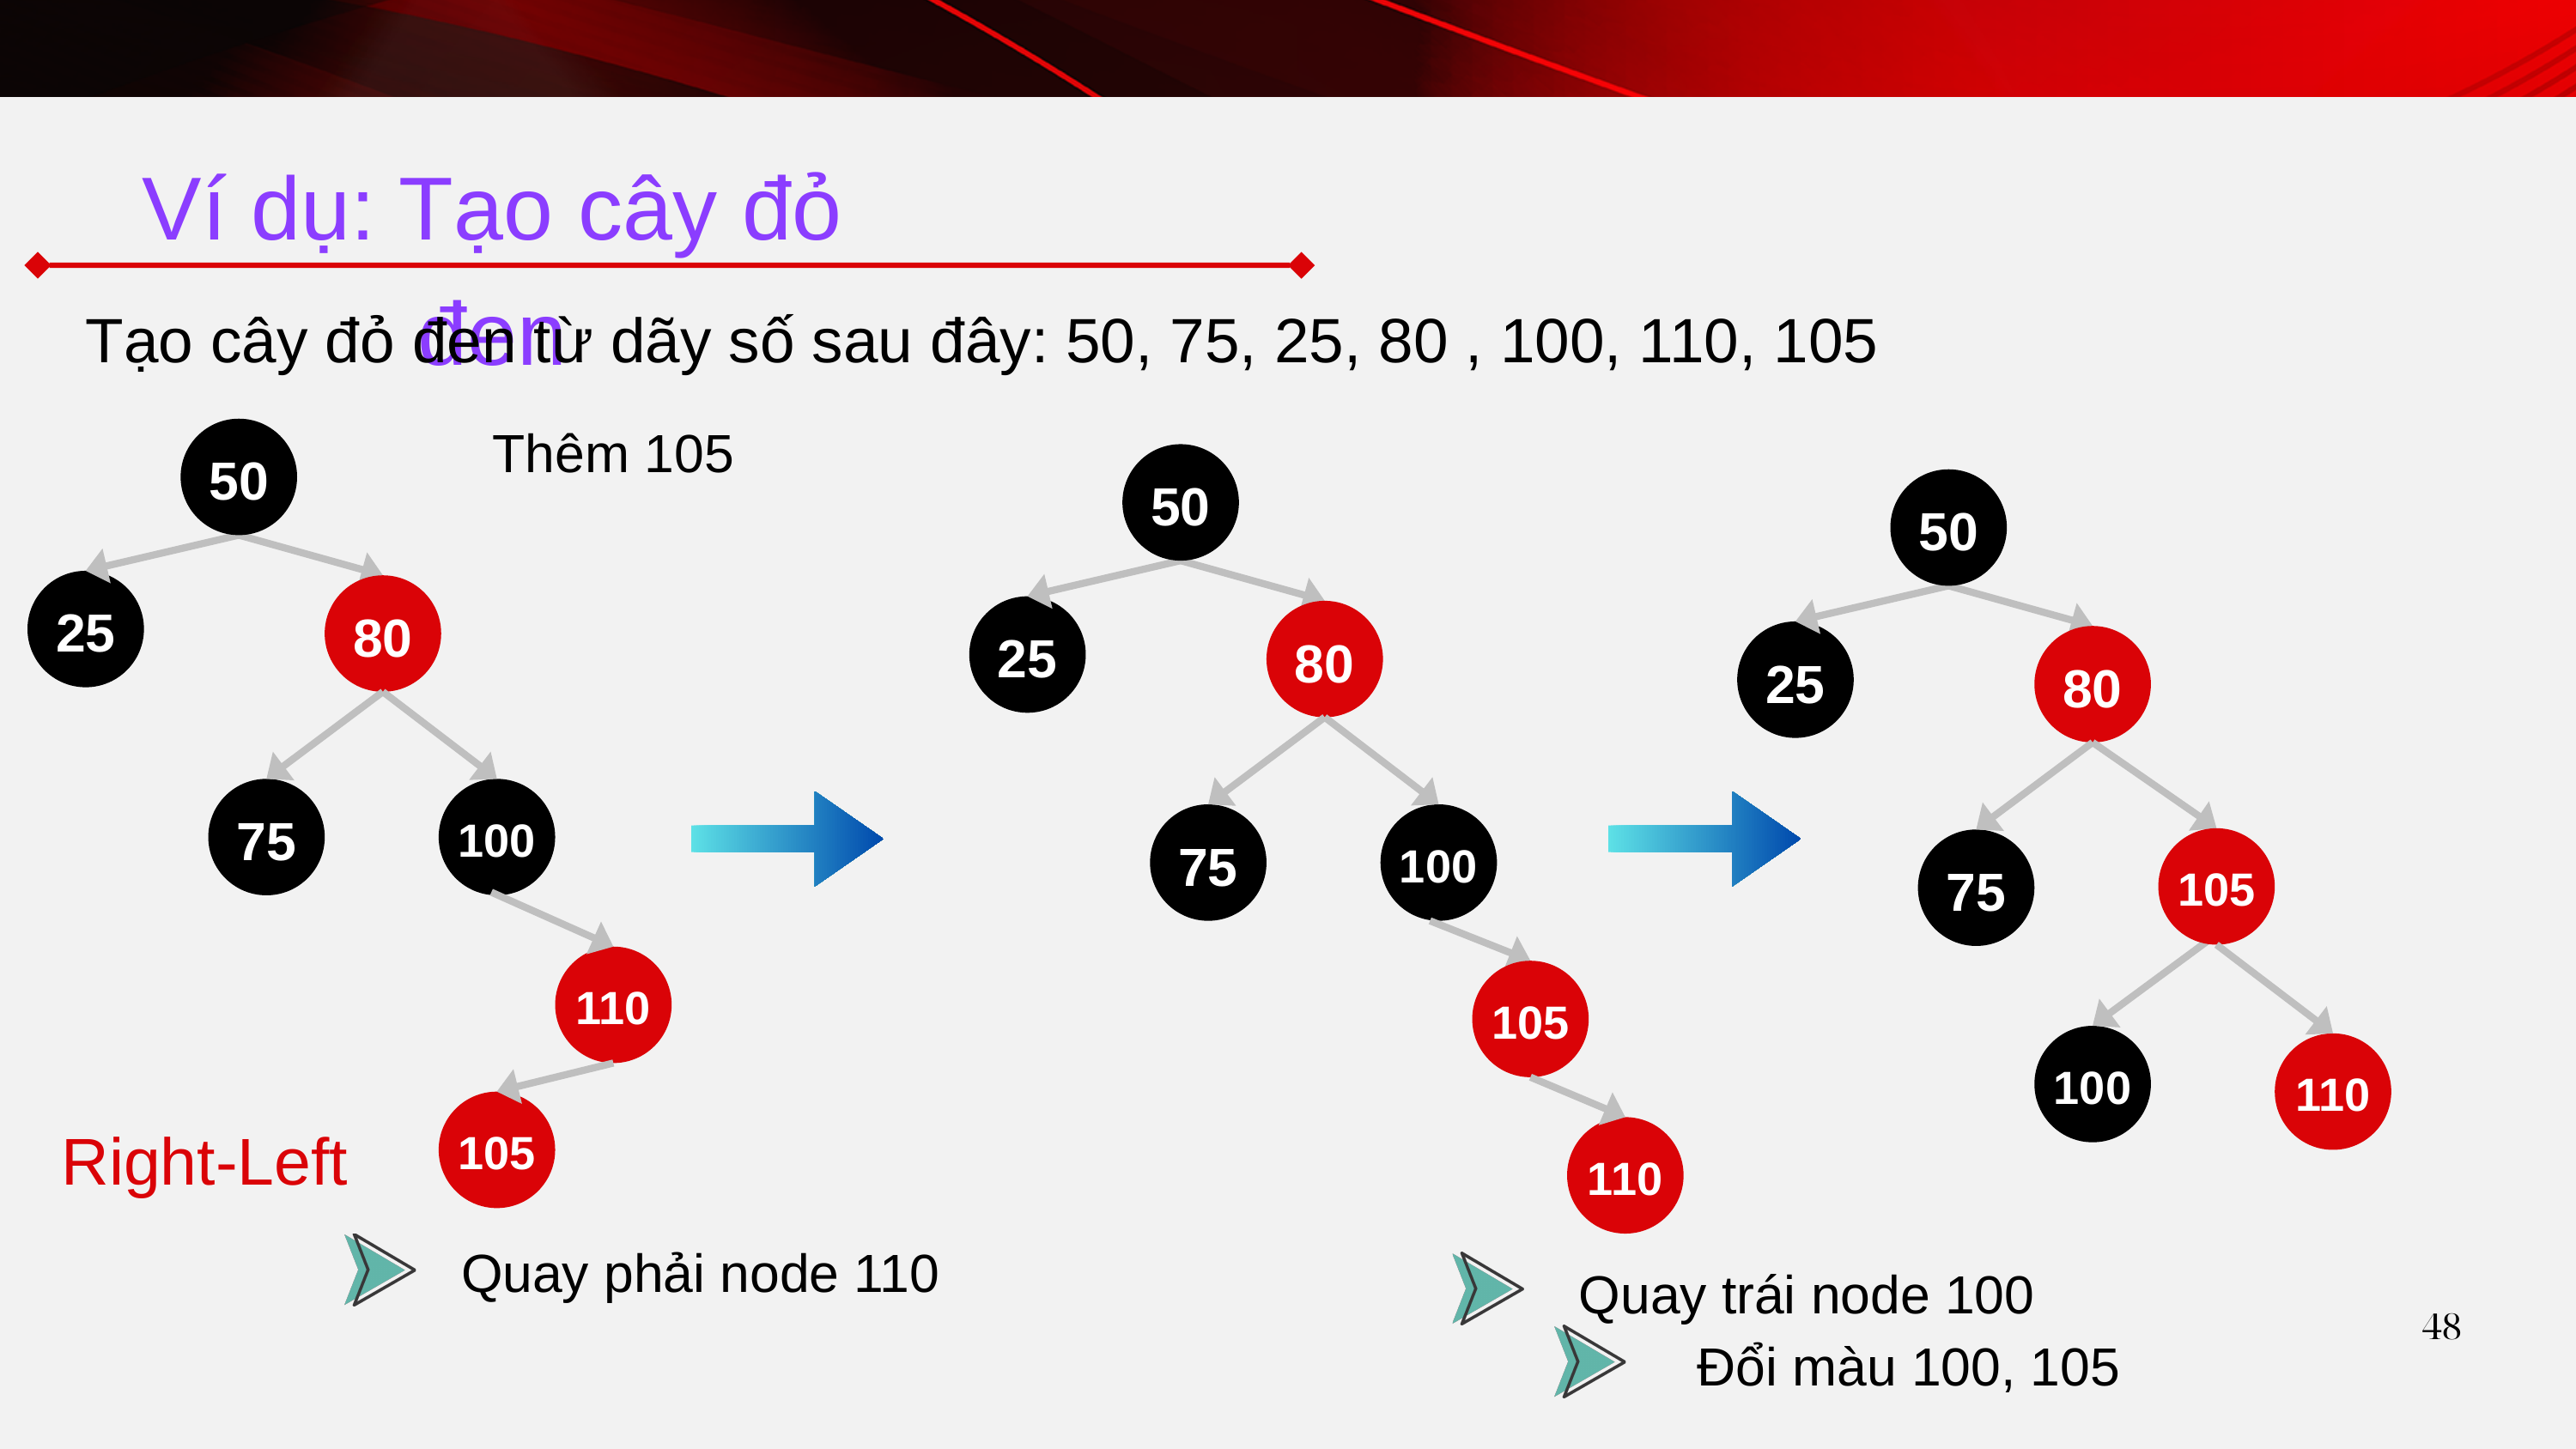

Ví dụ: Tạo cây đỏ đen

Tạo cây đỏ đen từ dãy số sau đây: 50, 75, 25, 80 , 100, 110, 105
Thêm 105

50

25

80

75

100

110

50

25

80

75

100

105

110

50

25

80

105

75

100

110

105
Right-Left

Quay phải node 110

Quay trái node 100
48

Đổi màu 100, 105